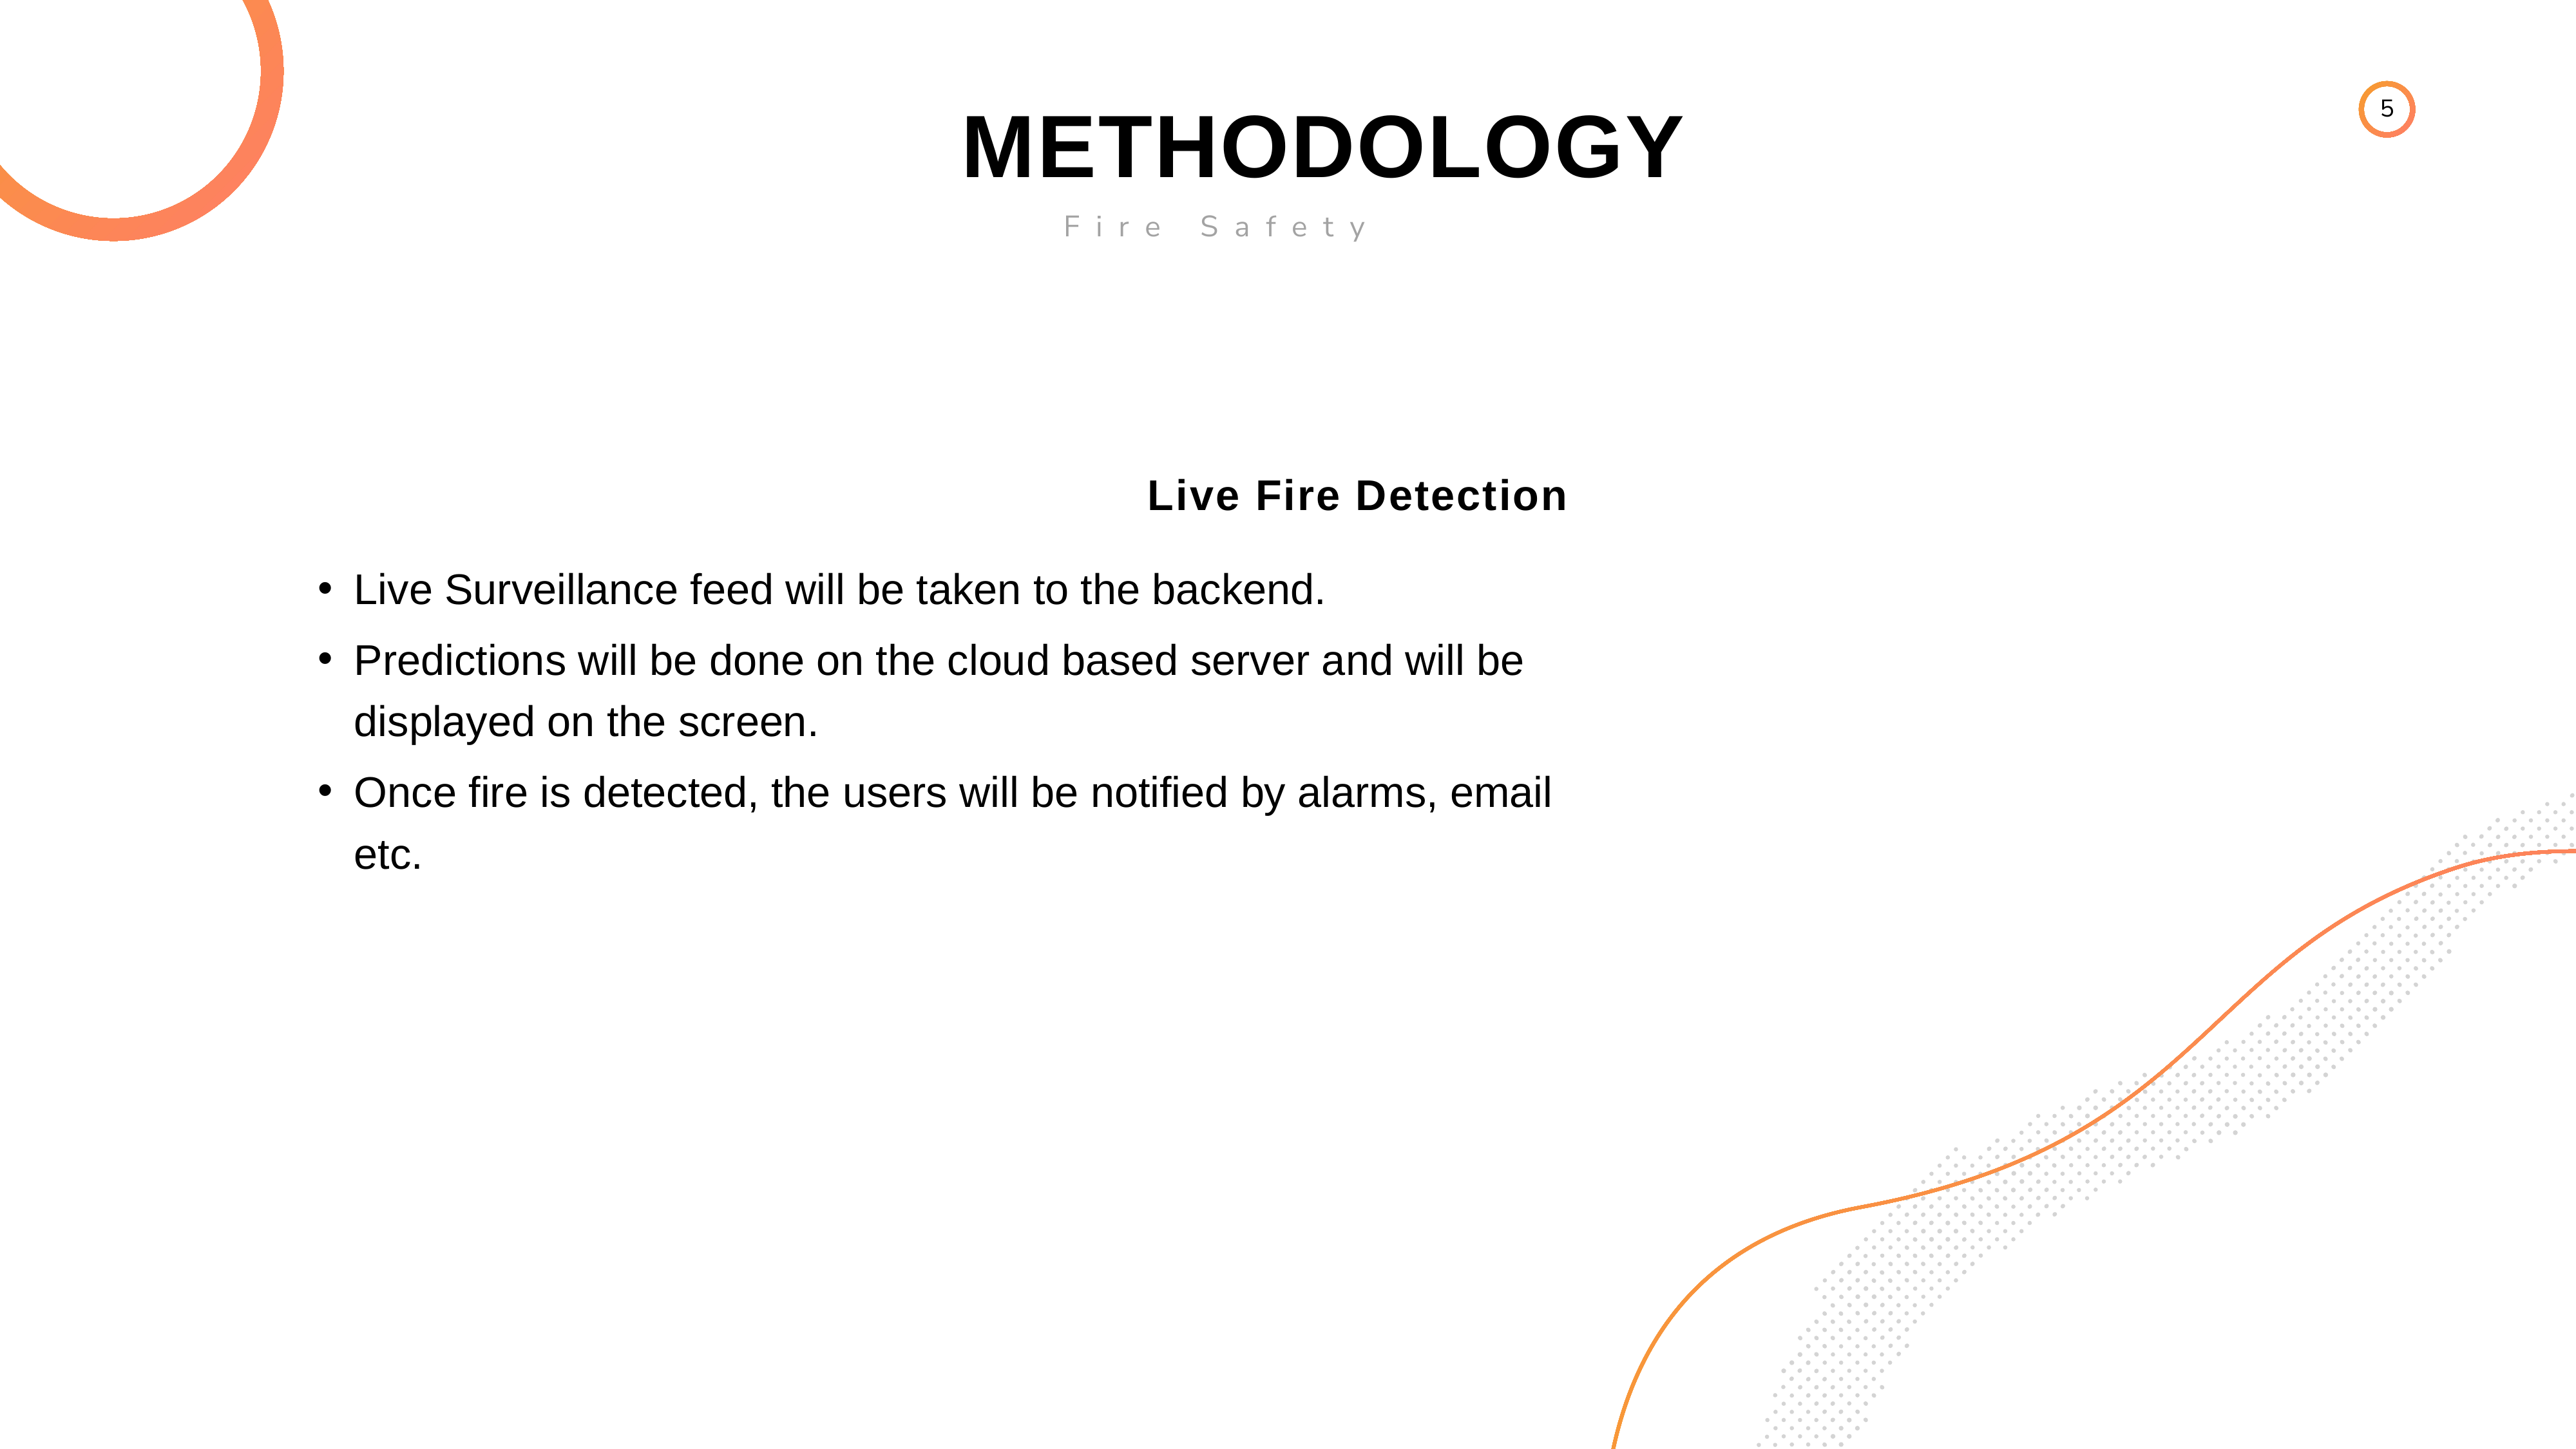

Methodology
Fire Safety
Live Fire Detection

Live Surveillance feed will be taken to the backend.
Predictions will be done on the cloud based server and will be displayed on the screen.
Once fire is detected, the users will be notified by alarms, email etc.